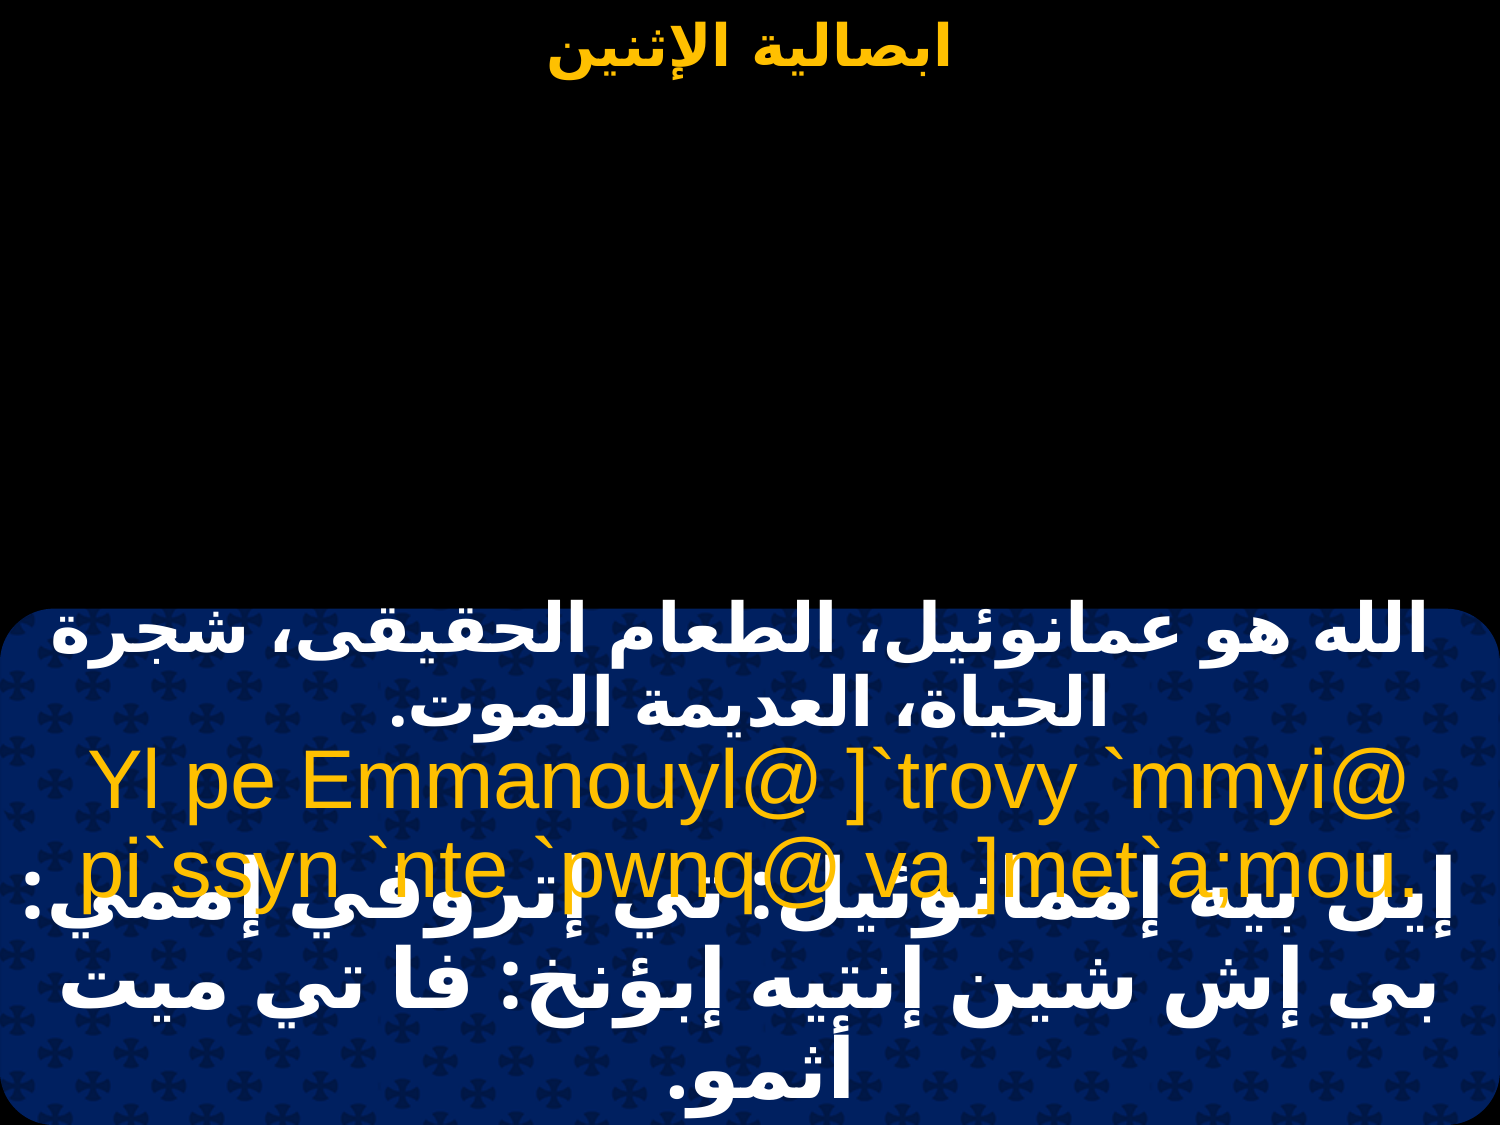

#
 الله هو عمانوئيل، الطعام الحقيقى، شجرة الحياة، العديمة الموت.
Yl pe Emmanouyl@ ]`trovy `mmyi@ pi`ssyn `nte `pwnq@ va ]met`a;mou.
 إيل بيه إممانوئيل: تي إتروفي إممي: بي إش شين إنتيه إبؤنخ: فا تي ميت أثمو.